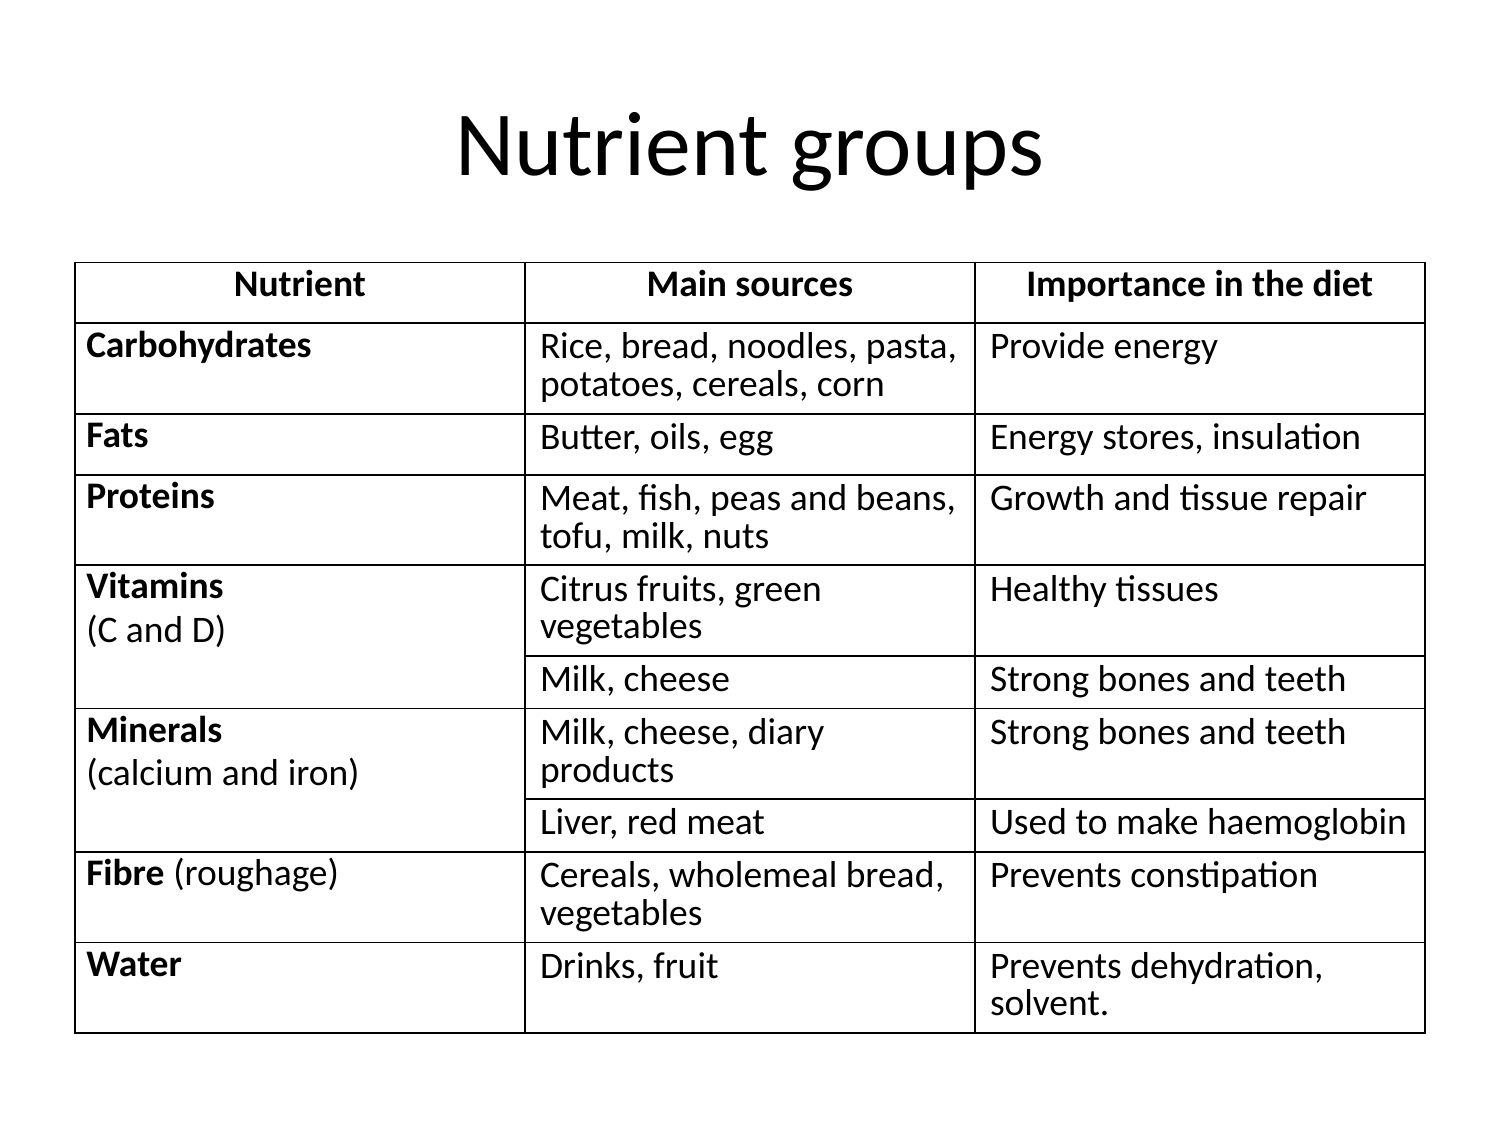

# Nutrient groups
| Nutrient | Main sources | Importance in the diet |
| --- | --- | --- |
| Carbohydrates | Rice, bread, noodles, pasta, potatoes, cereals, corn | Provide energy |
| Fats | Butter, oils, egg | Energy stores, insulation |
| Proteins | Meat, fish, peas and beans, tofu, milk, nuts | Growth and tissue repair |
| Vitamins (C and D) | Citrus fruits, green vegetables | Healthy tissues |
|  | Milk, cheese | Strong bones and teeth |
| Minerals (calcium and iron) | Milk, cheese, diary products | Strong bones and teeth |
|  | Liver, red meat | Used to make haemoglobin |
| Fibre (roughage) | Cereals, wholemeal bread, vegetables | Prevents constipation |
| Water | Drinks, fruit | Prevents dehydration, solvent. |